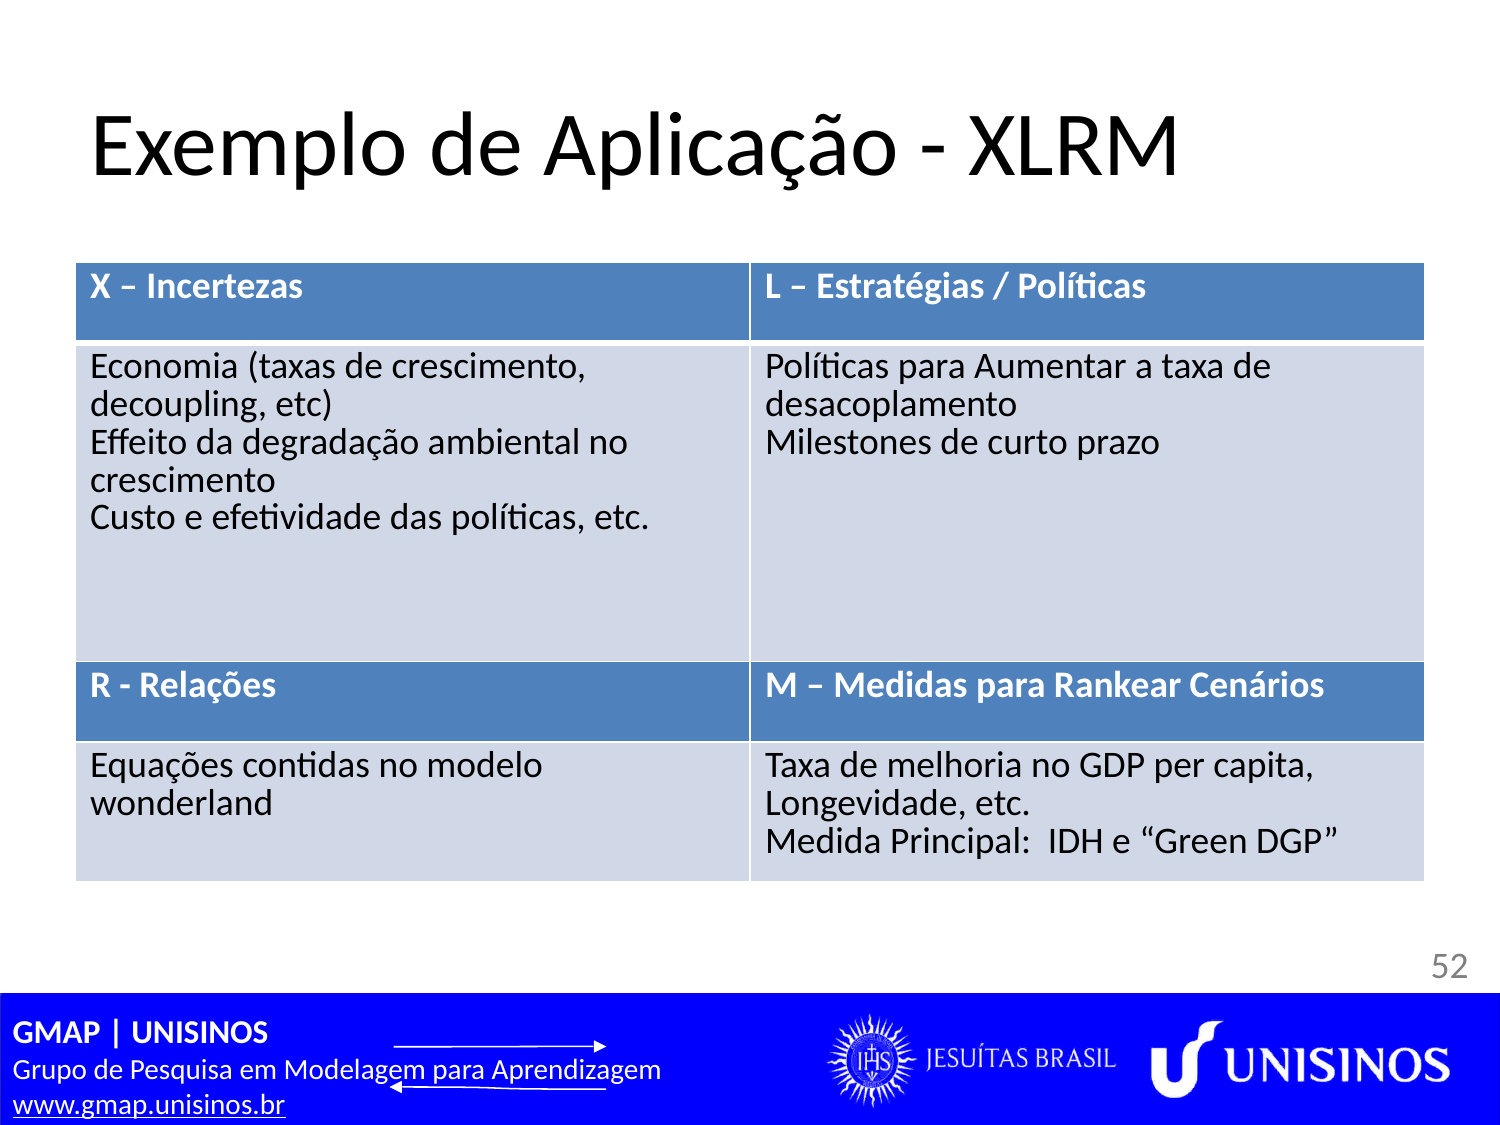

# Exemplo de Aplicação - XLRM
| X – Incertezas | L – Estratégias / Políticas |
| --- | --- |
| Economia (taxas de crescimento, decoupling, etc) Effeito da degradação ambiental no crescimento Custo e efetividade das políticas, etc. | Políticas para Aumentar a taxa de desacoplamento Milestones de curto prazo |
| R - Relações | M – Medidas para Rankear Cenários |
| Equações contidas no modelo wonderland | Taxa de melhoria no GDP per capita, Longevidade, etc. Medida Principal: IDH e “Green DGP” |